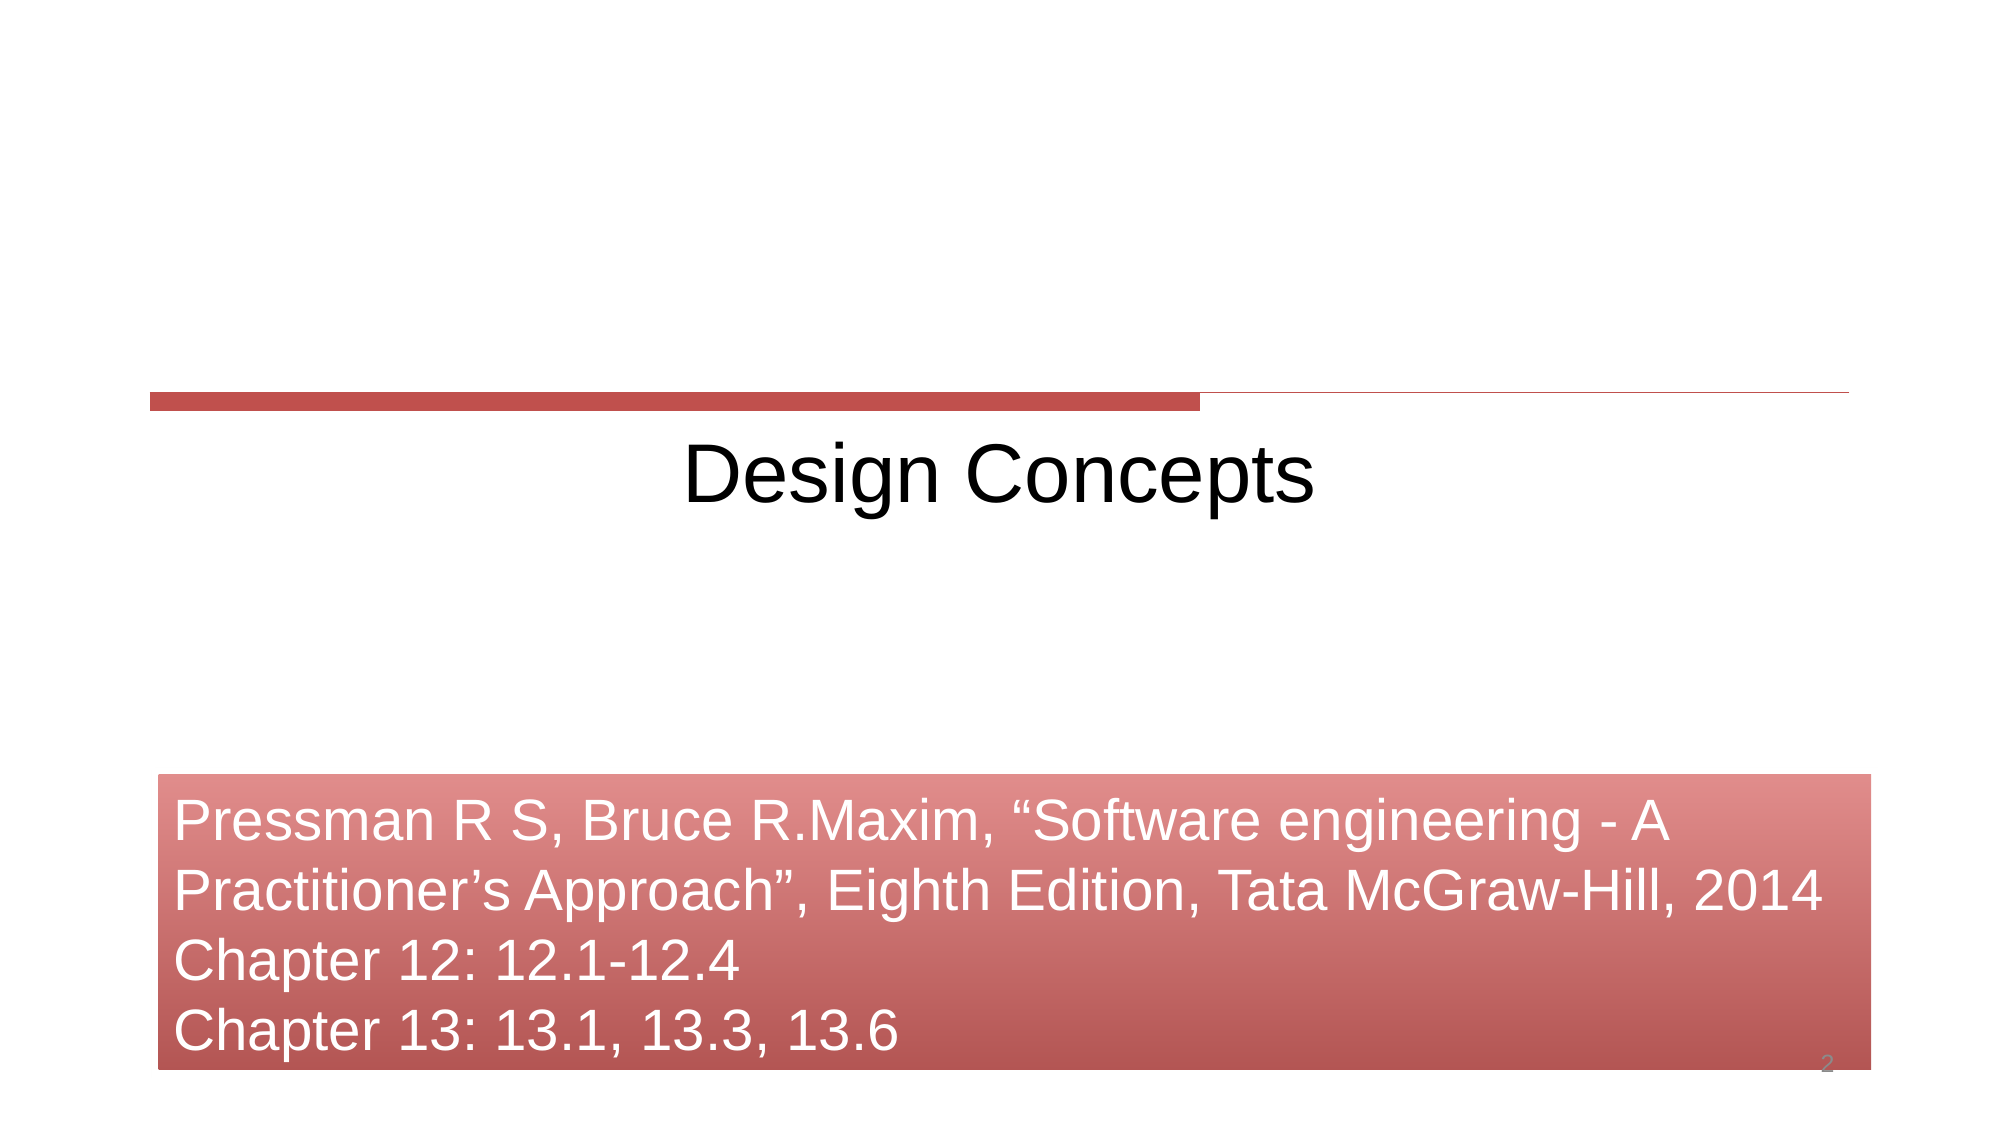

# Design Concepts
Pressman R S, Bruce R.Maxim, “Software engineering - A Practitioner’s Approach”, Eighth Edition, Tata McGraw-Hill, 2014
Chapter 12: 12.1-12.4
Chapter 13: 13.1, 13.3, 13.6
2